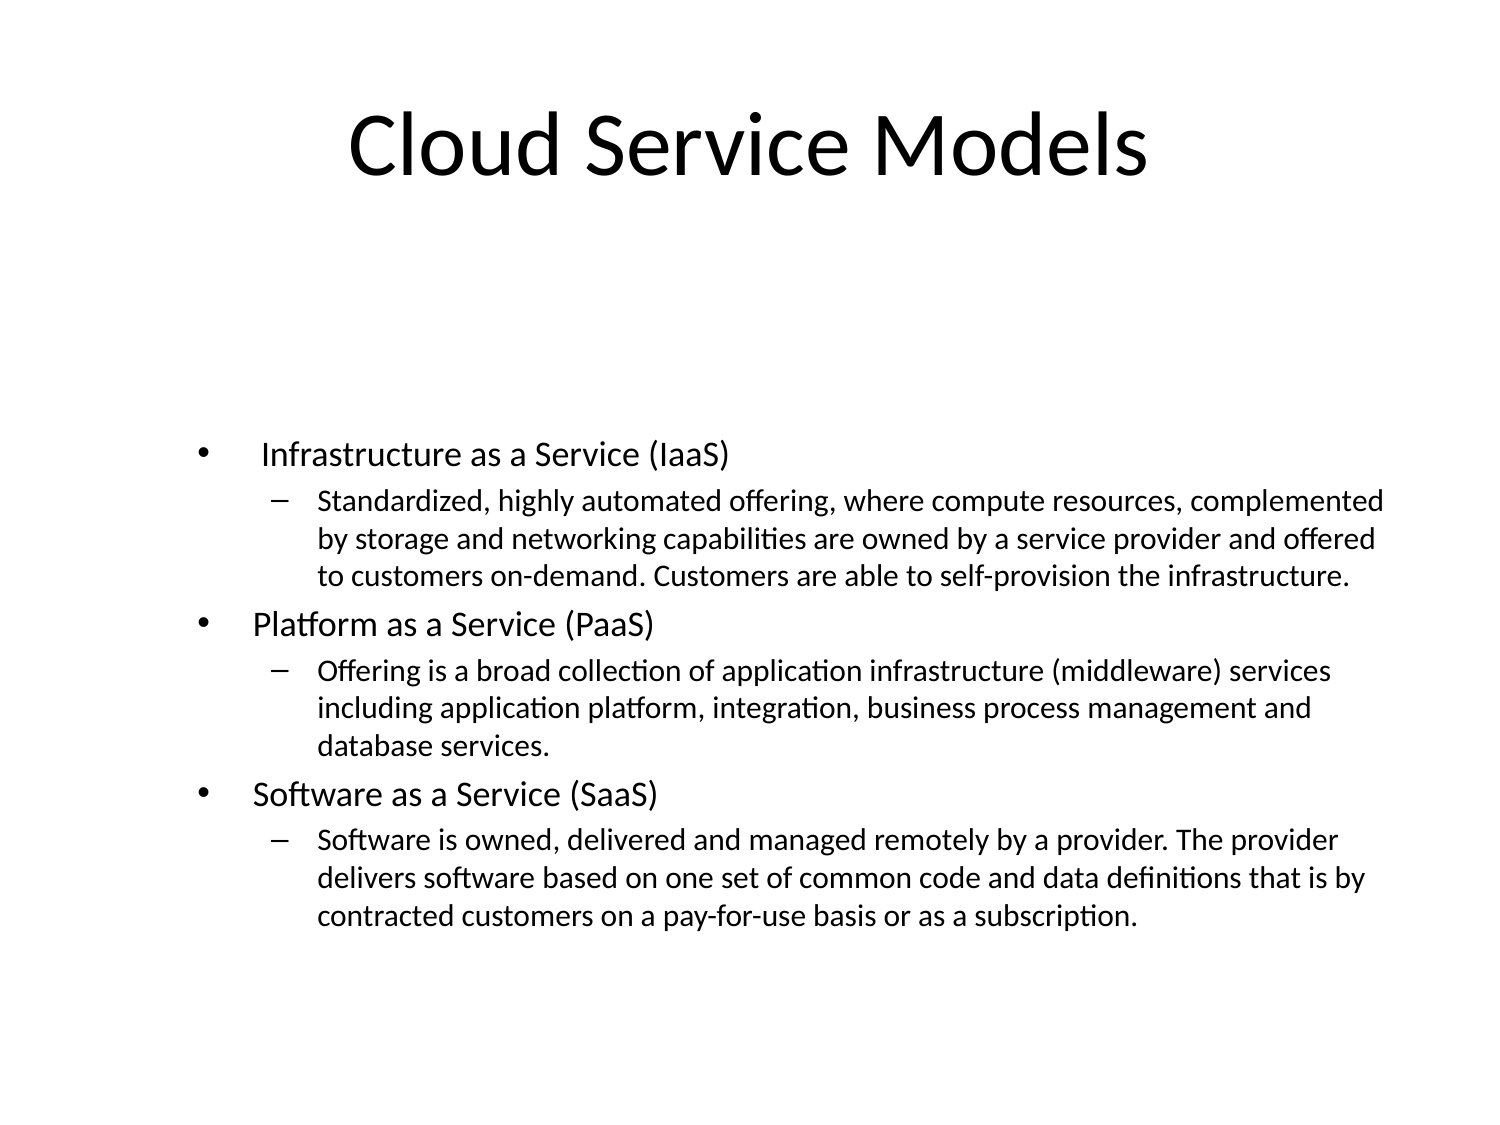

# Cloud Service Models
 Infrastructure as a Service (IaaS)
Standardized, highly automated offering, where compute resources, complemented by storage and networking capabilities are owned by a service provider and offered to customers on-demand. Customers are able to self-provision the infrastructure.
Platform as a Service (PaaS)
Offering is a broad collection of application infrastructure (middleware) services including application platform, integration, business process management and database services.
Software as a Service (SaaS)
Software is owned, delivered and managed remotely by a provider. The provider delivers software based on one set of common code and data definitions that is by contracted customers on a pay-for-use basis or as a subscription.